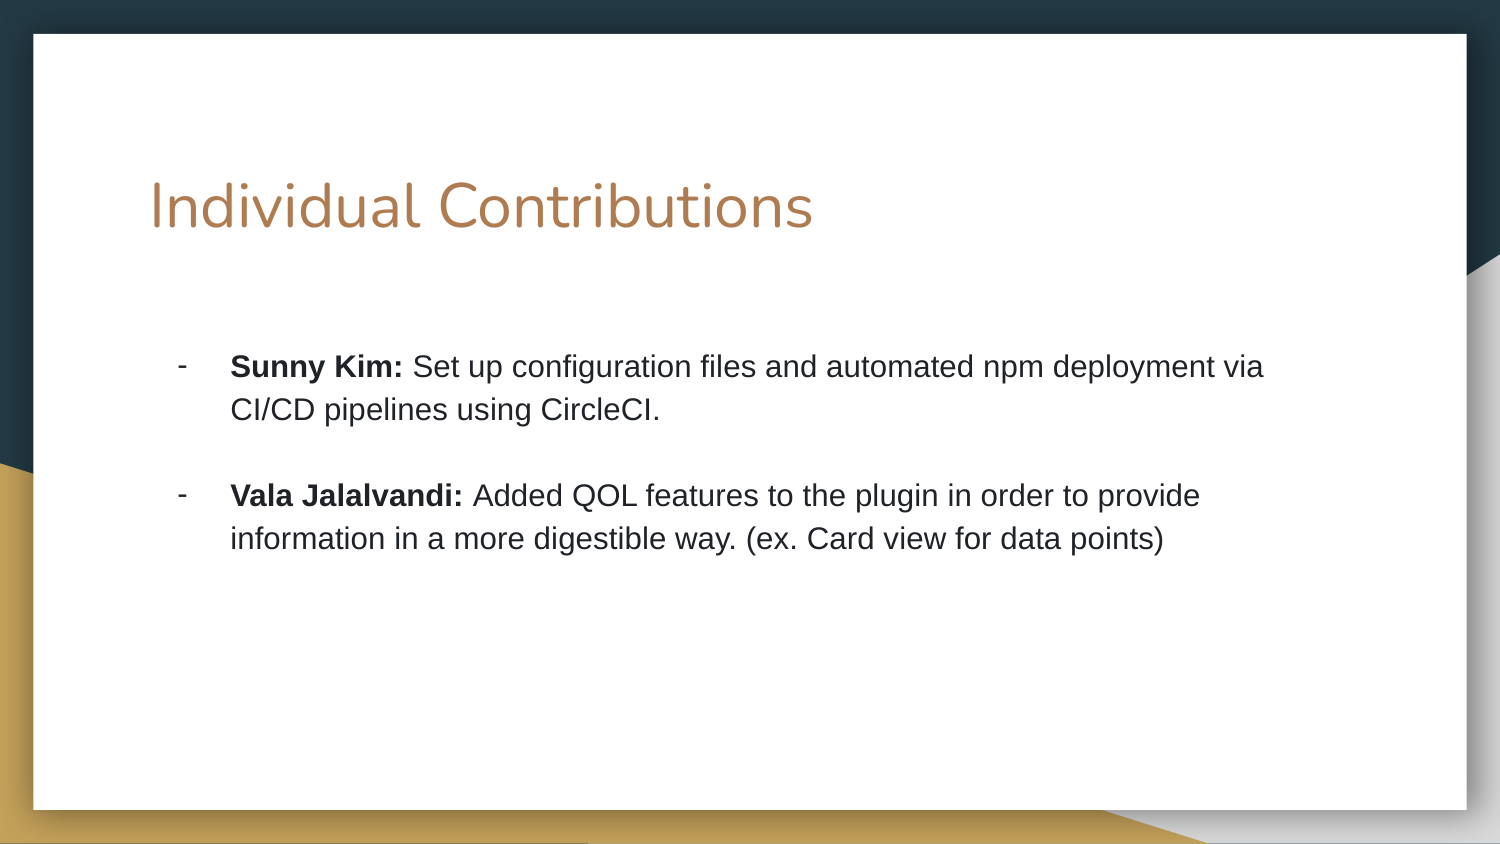

# Individual Contributions
Sunny Kim: Set up configuration files and automated npm deployment via CI/CD pipelines using CircleCI.

Vala Jalalvandi: Added QOL features to the plugin in order to provide information in a more digestible way. (ex. Card view for data points)